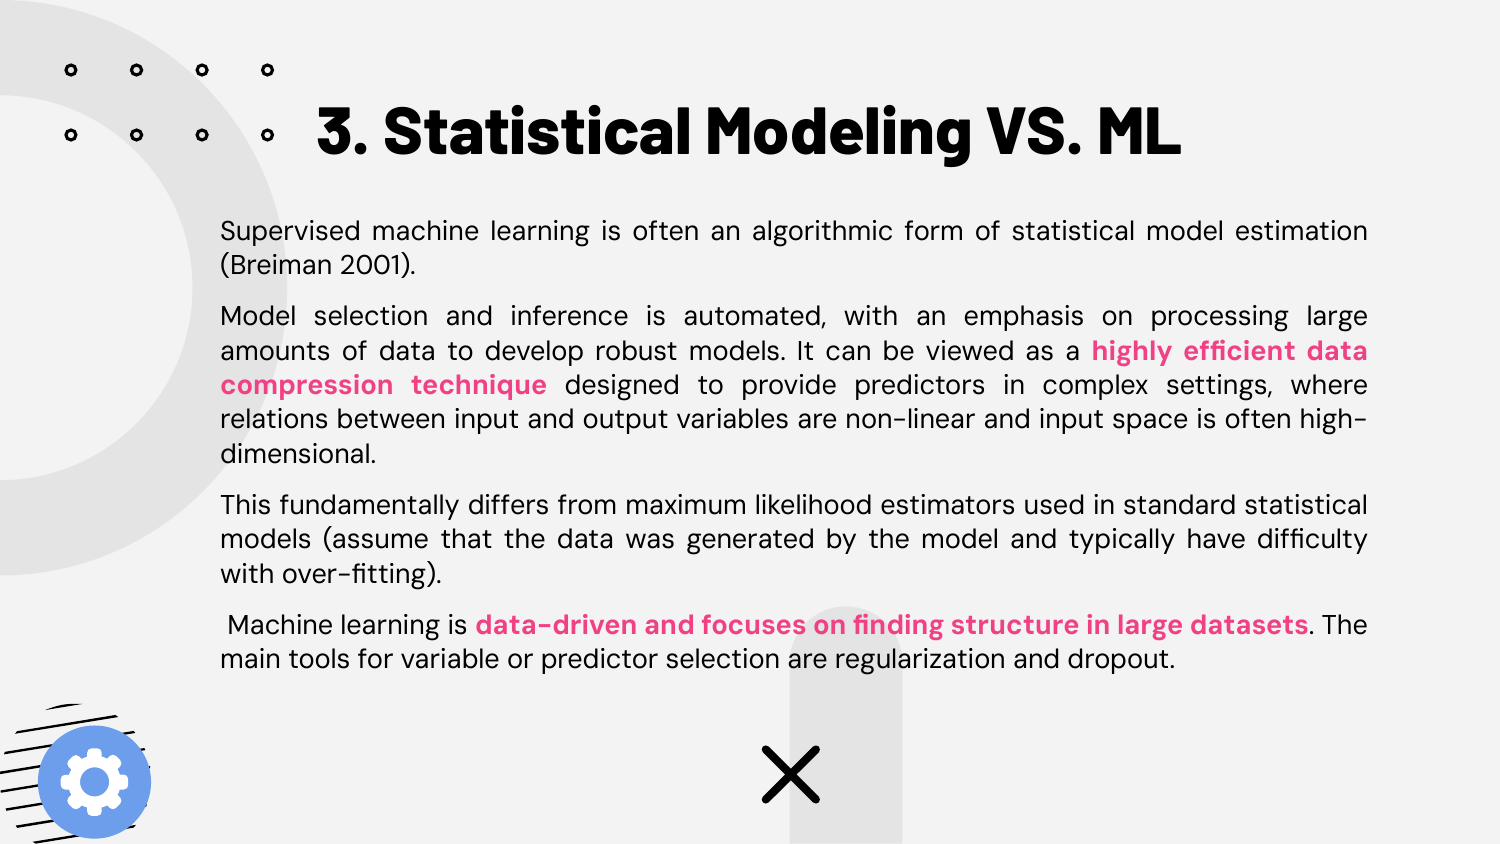

# 3. Statistical Modeling VS. ML
Supervised machine learning is often an algorithmic form of statistical model estimation (Breiman 2001).
Model selection and inference is automated, with an emphasis on processing large amounts of data to develop robust models. It can be viewed as a highly efficient data compression technique designed to provide predictors in complex settings, where relations between input and output variables are non-linear and input space is often high-dimensional.
This fundamentally differs from maximum likelihood estimators used in standard statistical models (assume that the data was generated by the model and typically have difficulty with over-fitting).
 Machine learning is data-driven and focuses on finding structure in large datasets. The main tools for variable or predictor selection are regularization and dropout.